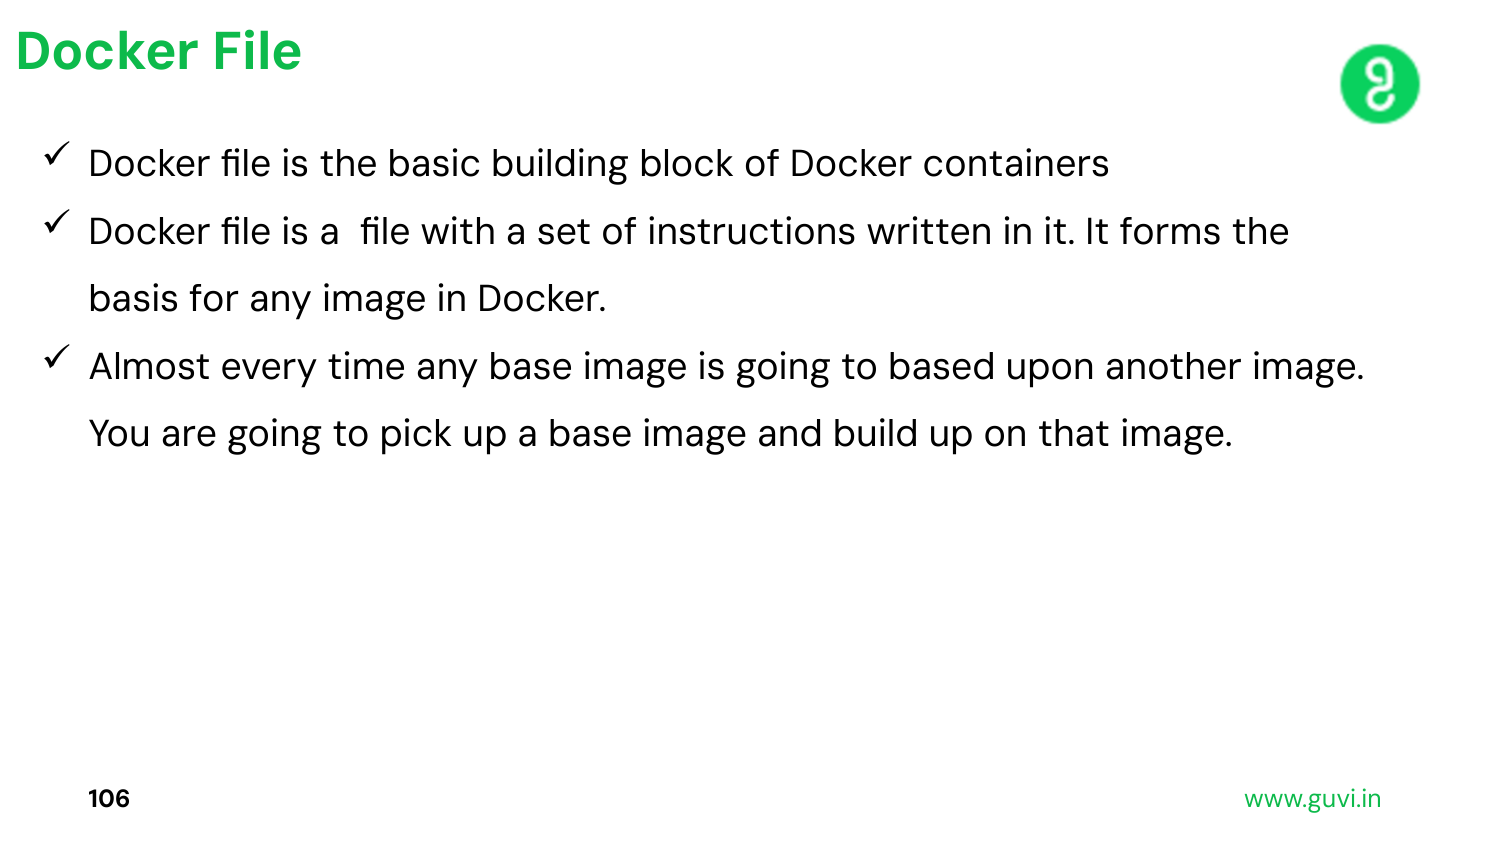

Docker File
Docker file is the basic building block of Docker containers
Docker file is a  file with a set of instructions written in it. It forms the basis for any image in Docker.
Almost every time any base image is going to based upon another image. You are going to pick up a base image and build up on that image.
106
www.guvi.in